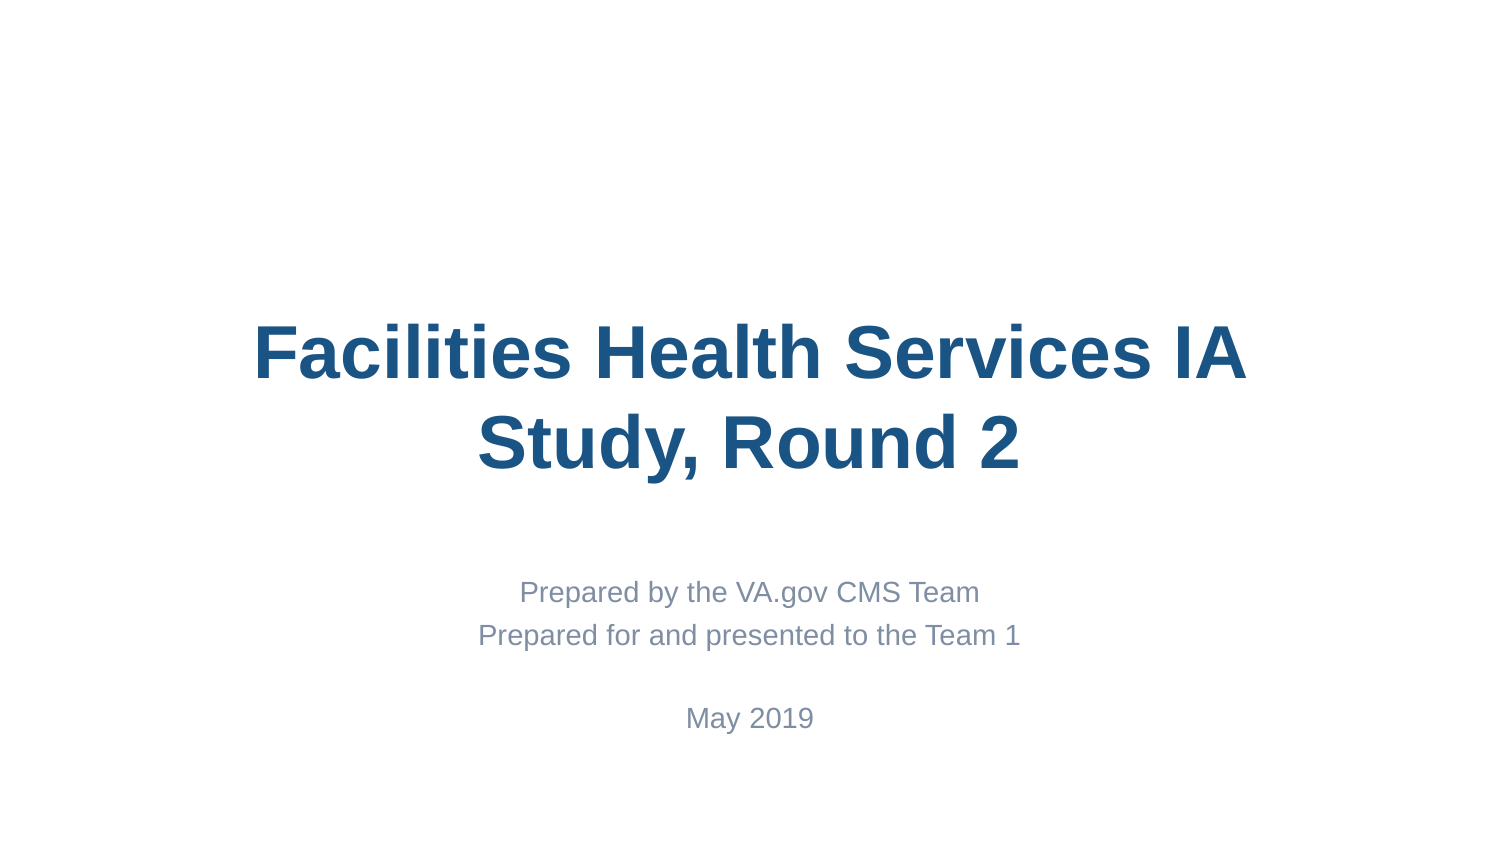

# Facilities Health Services IA Study, Round 2
Prepared by the VA.gov CMS Team
Prepared for and presented to the Team 1

May 2019